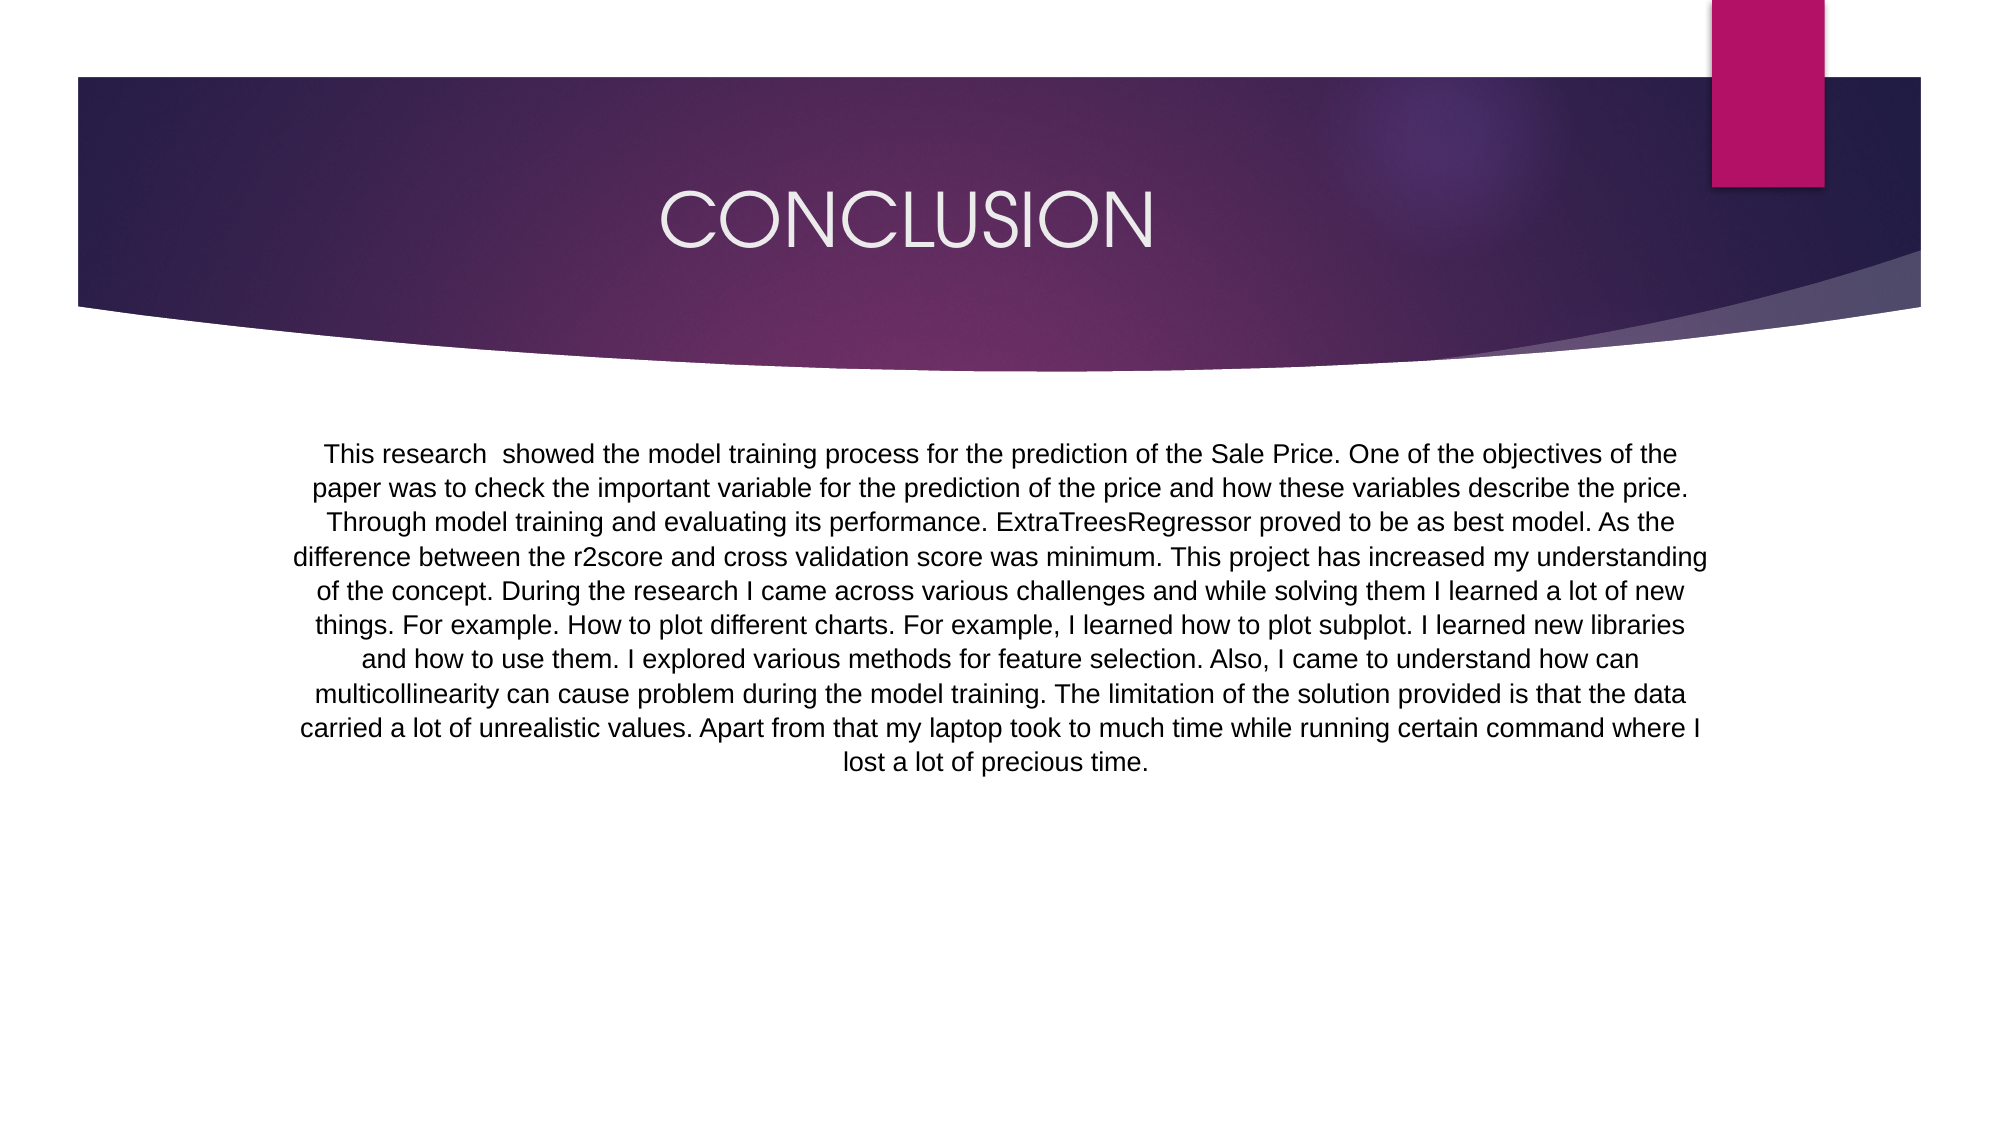

# CONCLUSION
This research  showed the model training process for the prediction of the Sale Price. One of the objectives of the paper was to check the important variable for the prediction of the price and how these variables describe the price. Through model training and evaluating its performance. ExtraTreesRegressor proved to be as best model. As the difference between the r2score and cross validation score was minimum. This project has increased my understanding of the concept. During the research I came across various challenges and while solving them I learned a lot of new things. For example. How to plot different charts. For example, I learned how to plot subplot. I learned new libraries and how to use them. I explored various methods for feature selection. Also, I came to understand how can multicollinearity can cause problem during the model training. The limitation of the solution provided is that the data carried a lot of unrealistic values. Apart from that my laptop took to much time while running certain command where I lost a lot of precious time.